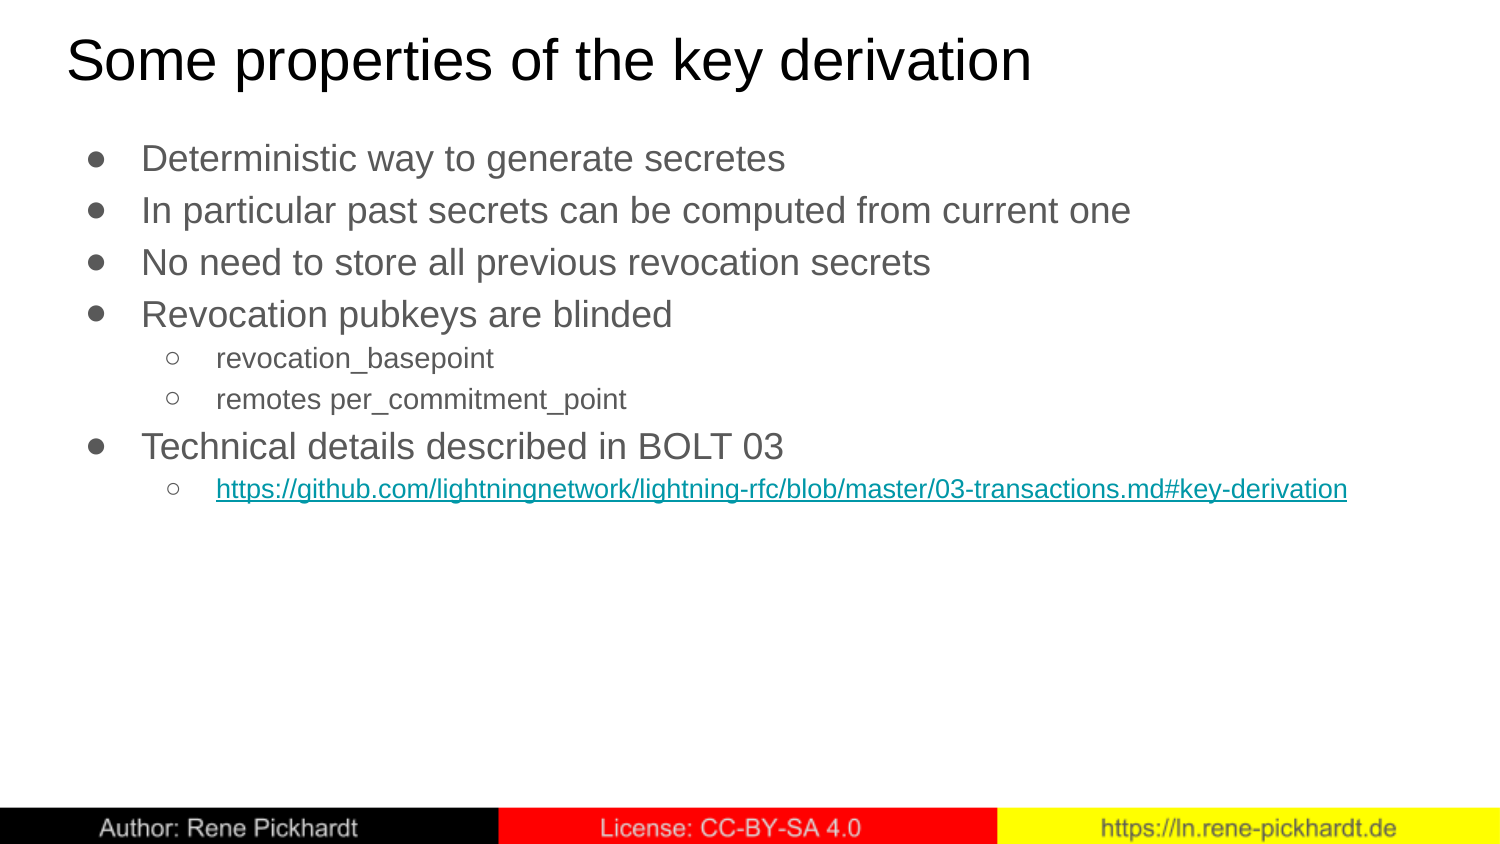

# Some properties of the key derivation
Deterministic way to generate secretes
In particular past secrets can be computed from current one
No need to store all previous revocation secrets
Revocation pubkeys are blinded
revocation_basepoint
remotes per_commitment_point
Technical details described in BOLT 03
https://github.com/lightningnetwork/lightning-rfc/blob/master/03-transactions.md#key-derivation